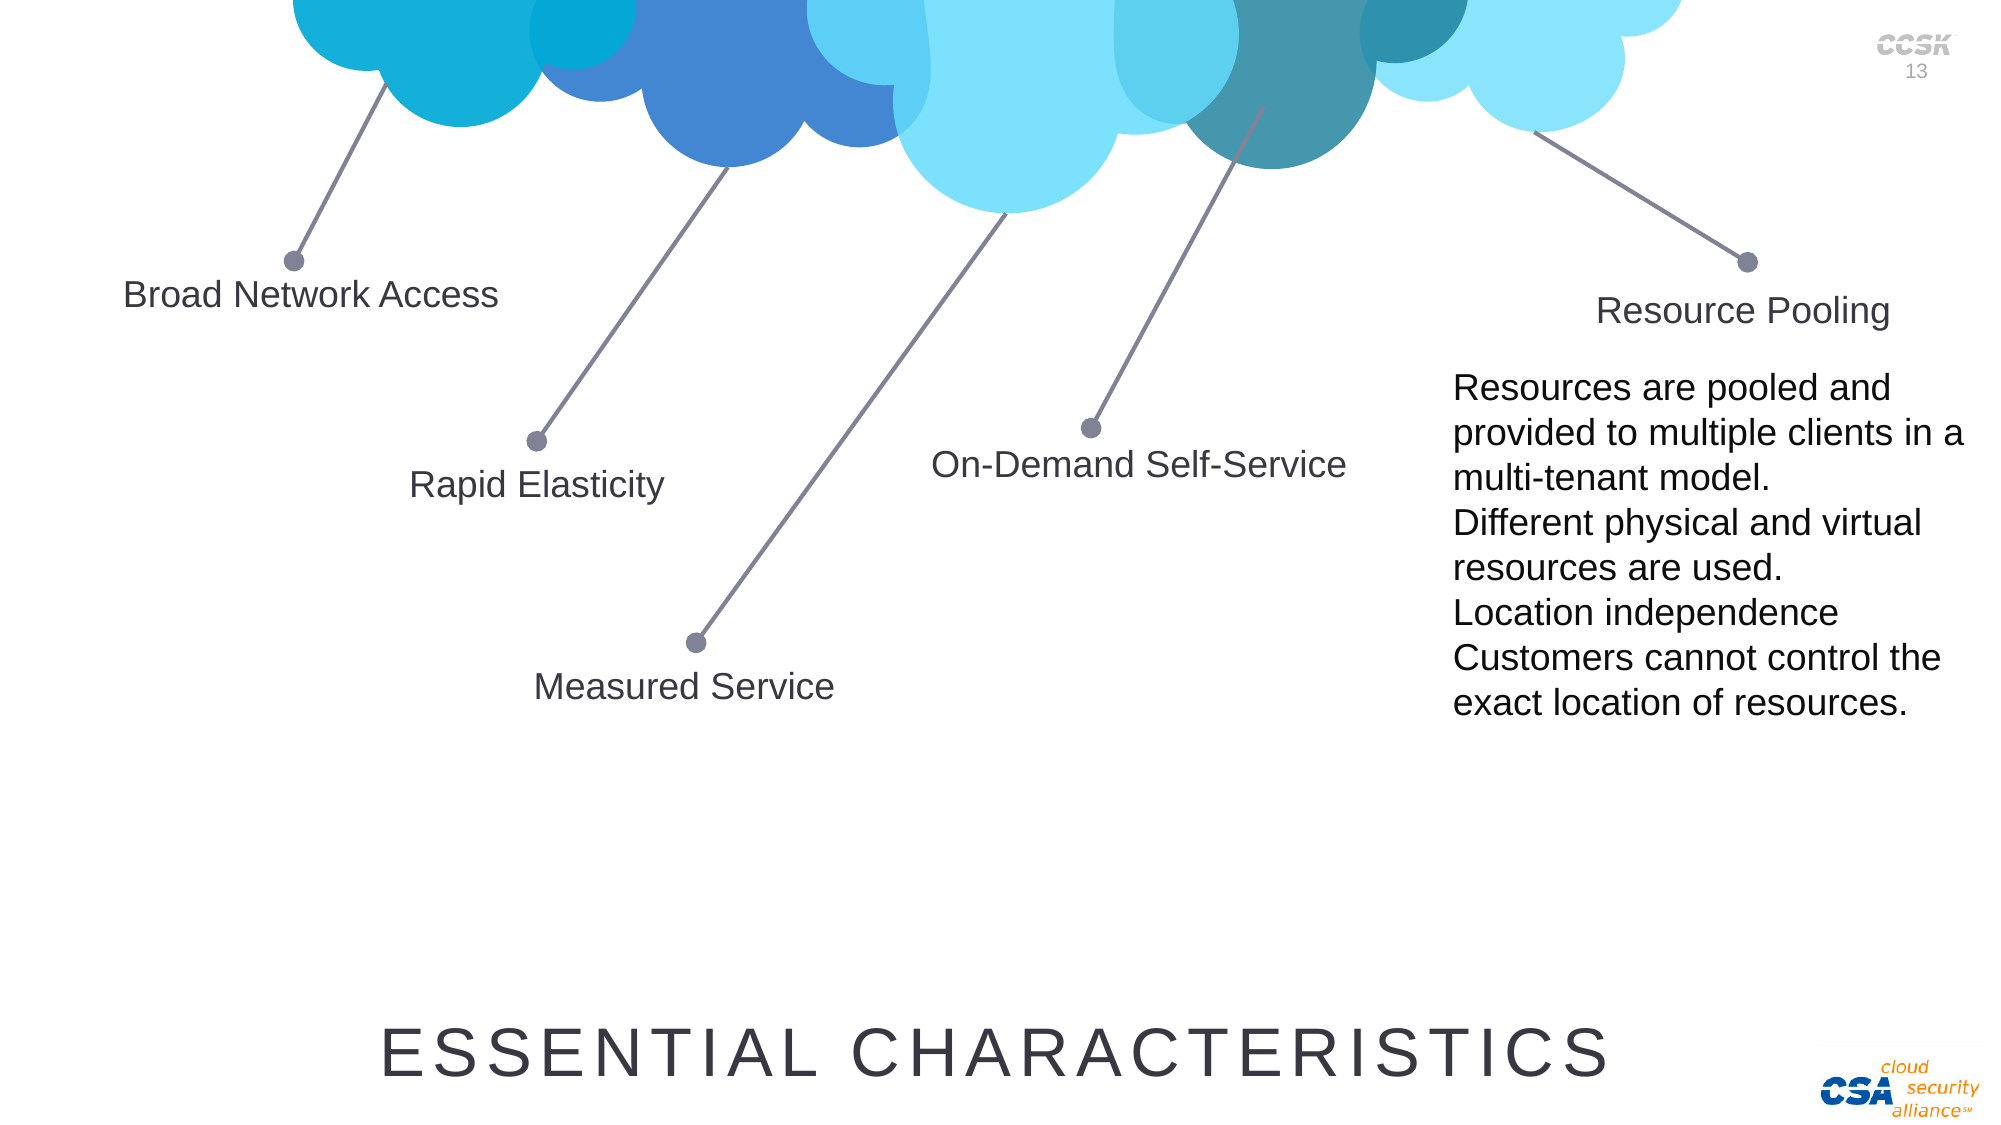

Broad Network Access
Resource Pooling
Resources are pooled and provided to multiple clients in a multi-tenant model.
Different physical and virtual resources are used.
Location independence Customers cannot control the exact location of resources.
On-Demand Self-Service
Rapid Elasticity
Measured Service
Essential Characteristics